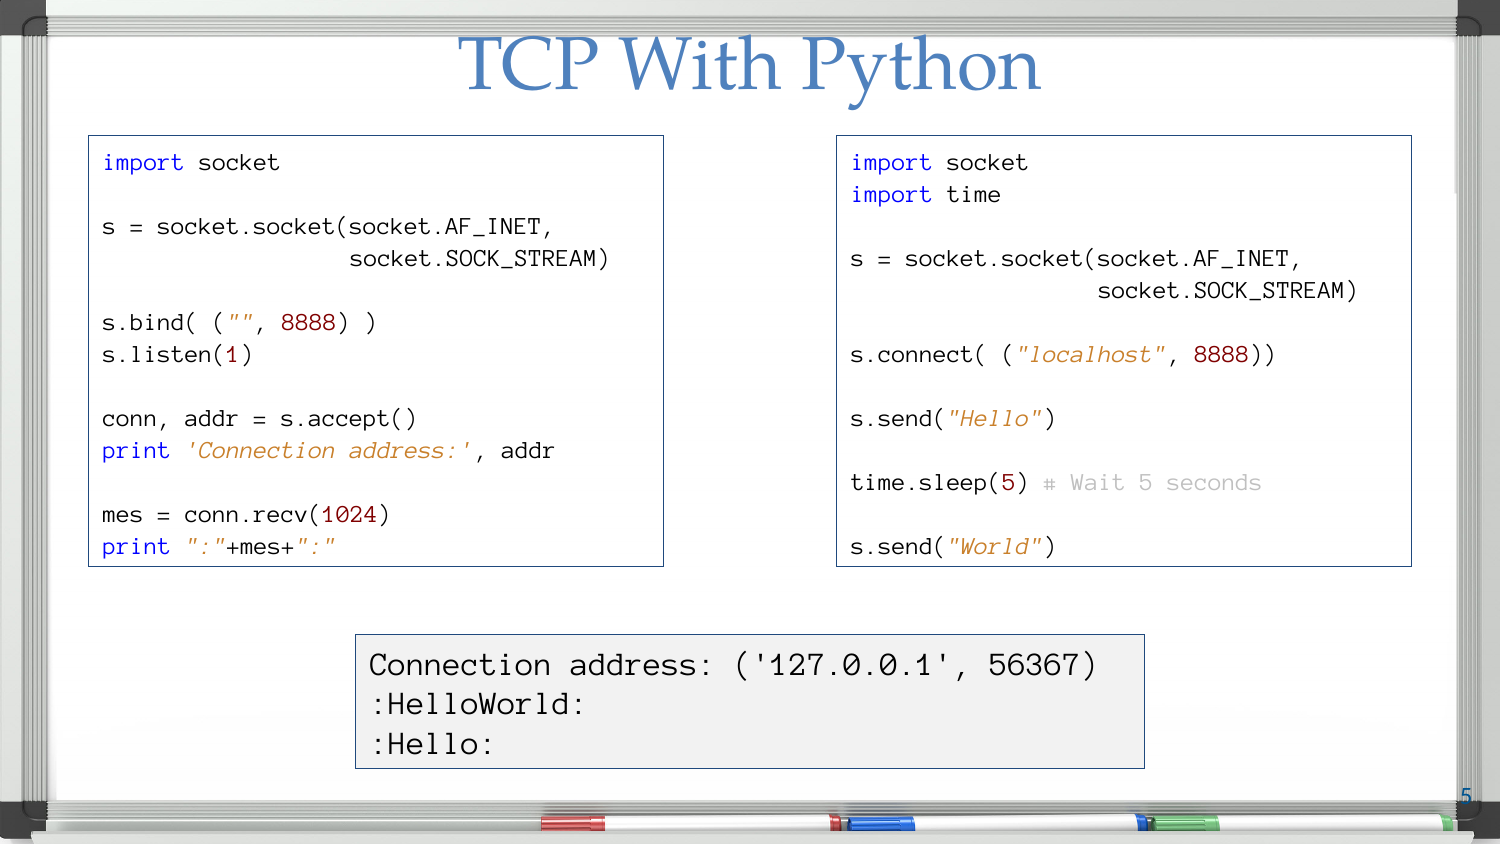

# TCP With Python
import socket

s = socket.socket(socket.AF_INET,
                  socket.SOCK_STREAM)

s.bind( ("", 8888) )
s.listen(1)

conn, addr = s.accept()
print 'Connection address:', addr

mes = conn.recv(1024)
print ":"+mes+":"
import socket
import time

s = socket.socket(socket.AF_INET,
                  socket.SOCK_STREAM)

s.connect( ("localhost", 8888))

s.send("Hello")

time.sleep(5) # Wait 5 seconds

s.send("World")
Connection address: ('127.0.0.1', 56367)
:HelloWorld:
:Hello:
5